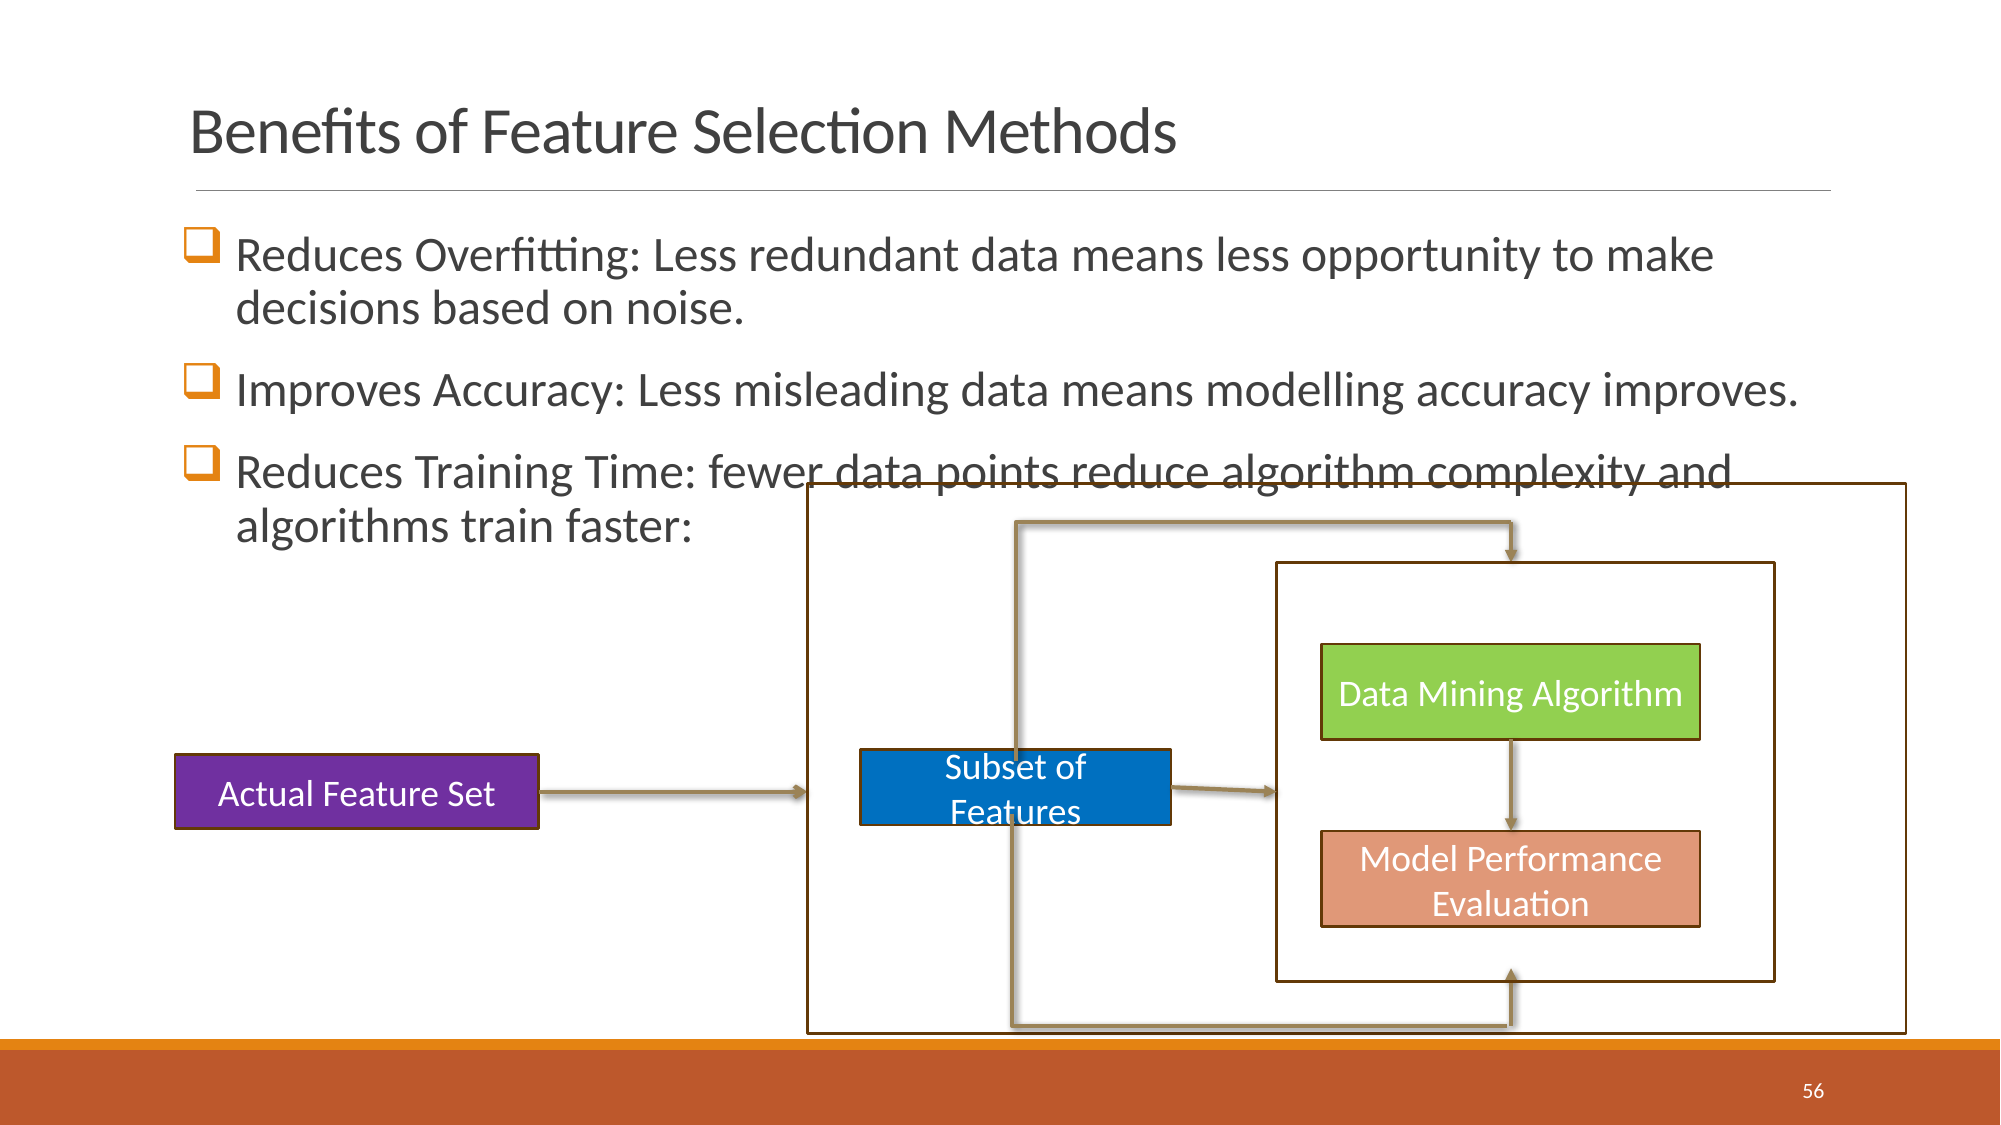

# Benefits of Feature Selection Methods
Reduces Overfitting: Less redundant data means less opportunity to make decisions based on noise.
Improves Accuracy: Less misleading data means modelling accuracy improves.
Reduces Training Time: fewer data points reduce algorithm complexity and algorithms train faster:

Data Mining Algorithm
Subset of Features
Actual Feature Set
Model Performance Evaluation
56